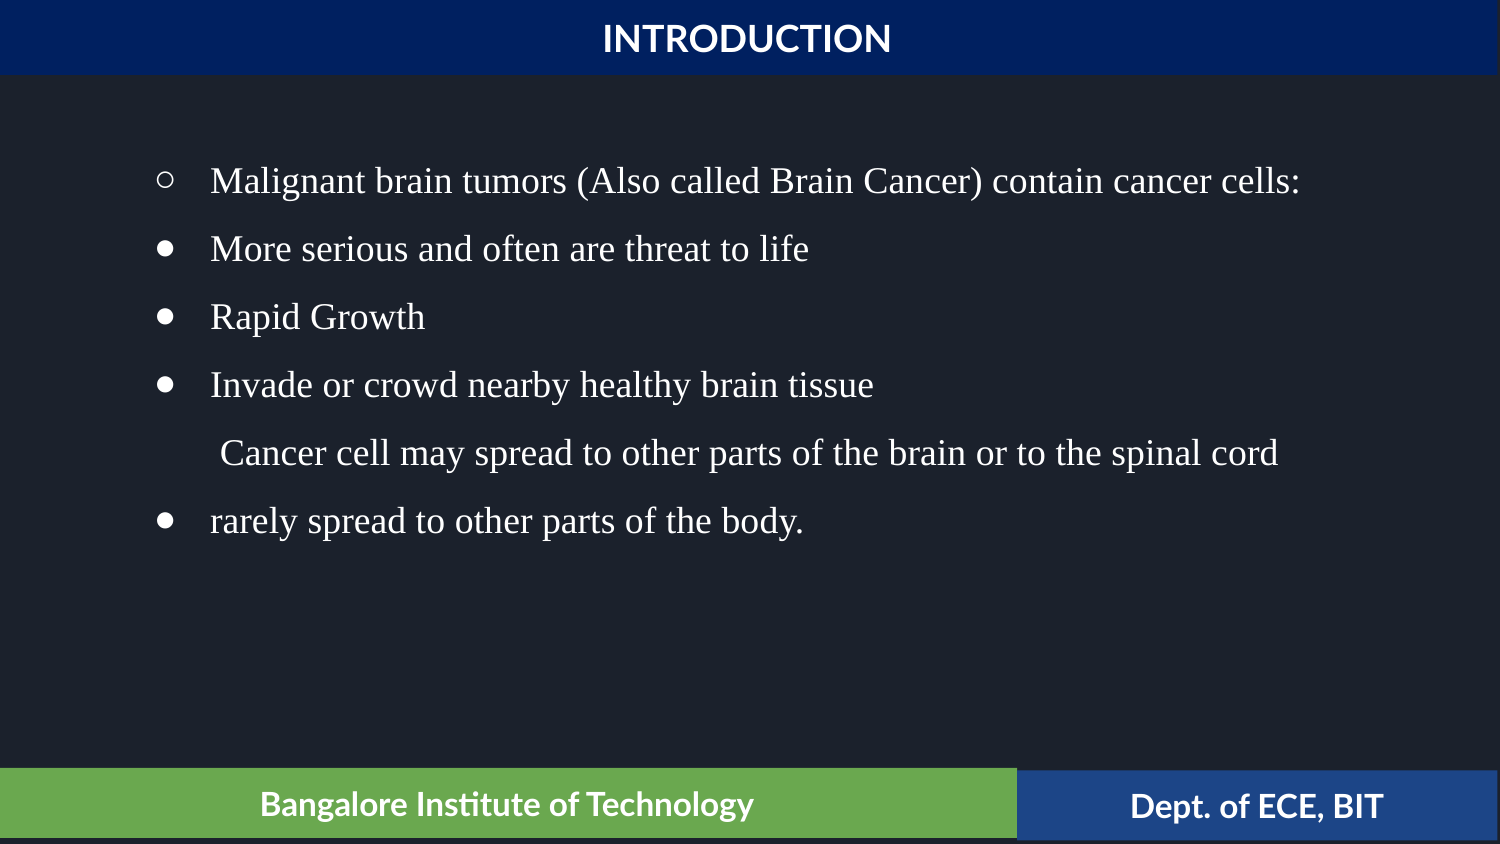

INTRODUCTION
Malignant brain tumors (Also called Brain Cancer) contain cancer cells:
﻿﻿More serious and often are threat to life
﻿﻿Rapid Growth
﻿﻿Invade or crowd nearby healthy brain tissue
 Cancer cell may spread to other parts of the brain or to the spinal cord
﻿﻿rarely spread to other parts of the body.

Bangalore Institute of Technology
Dept. of ECE, BIT